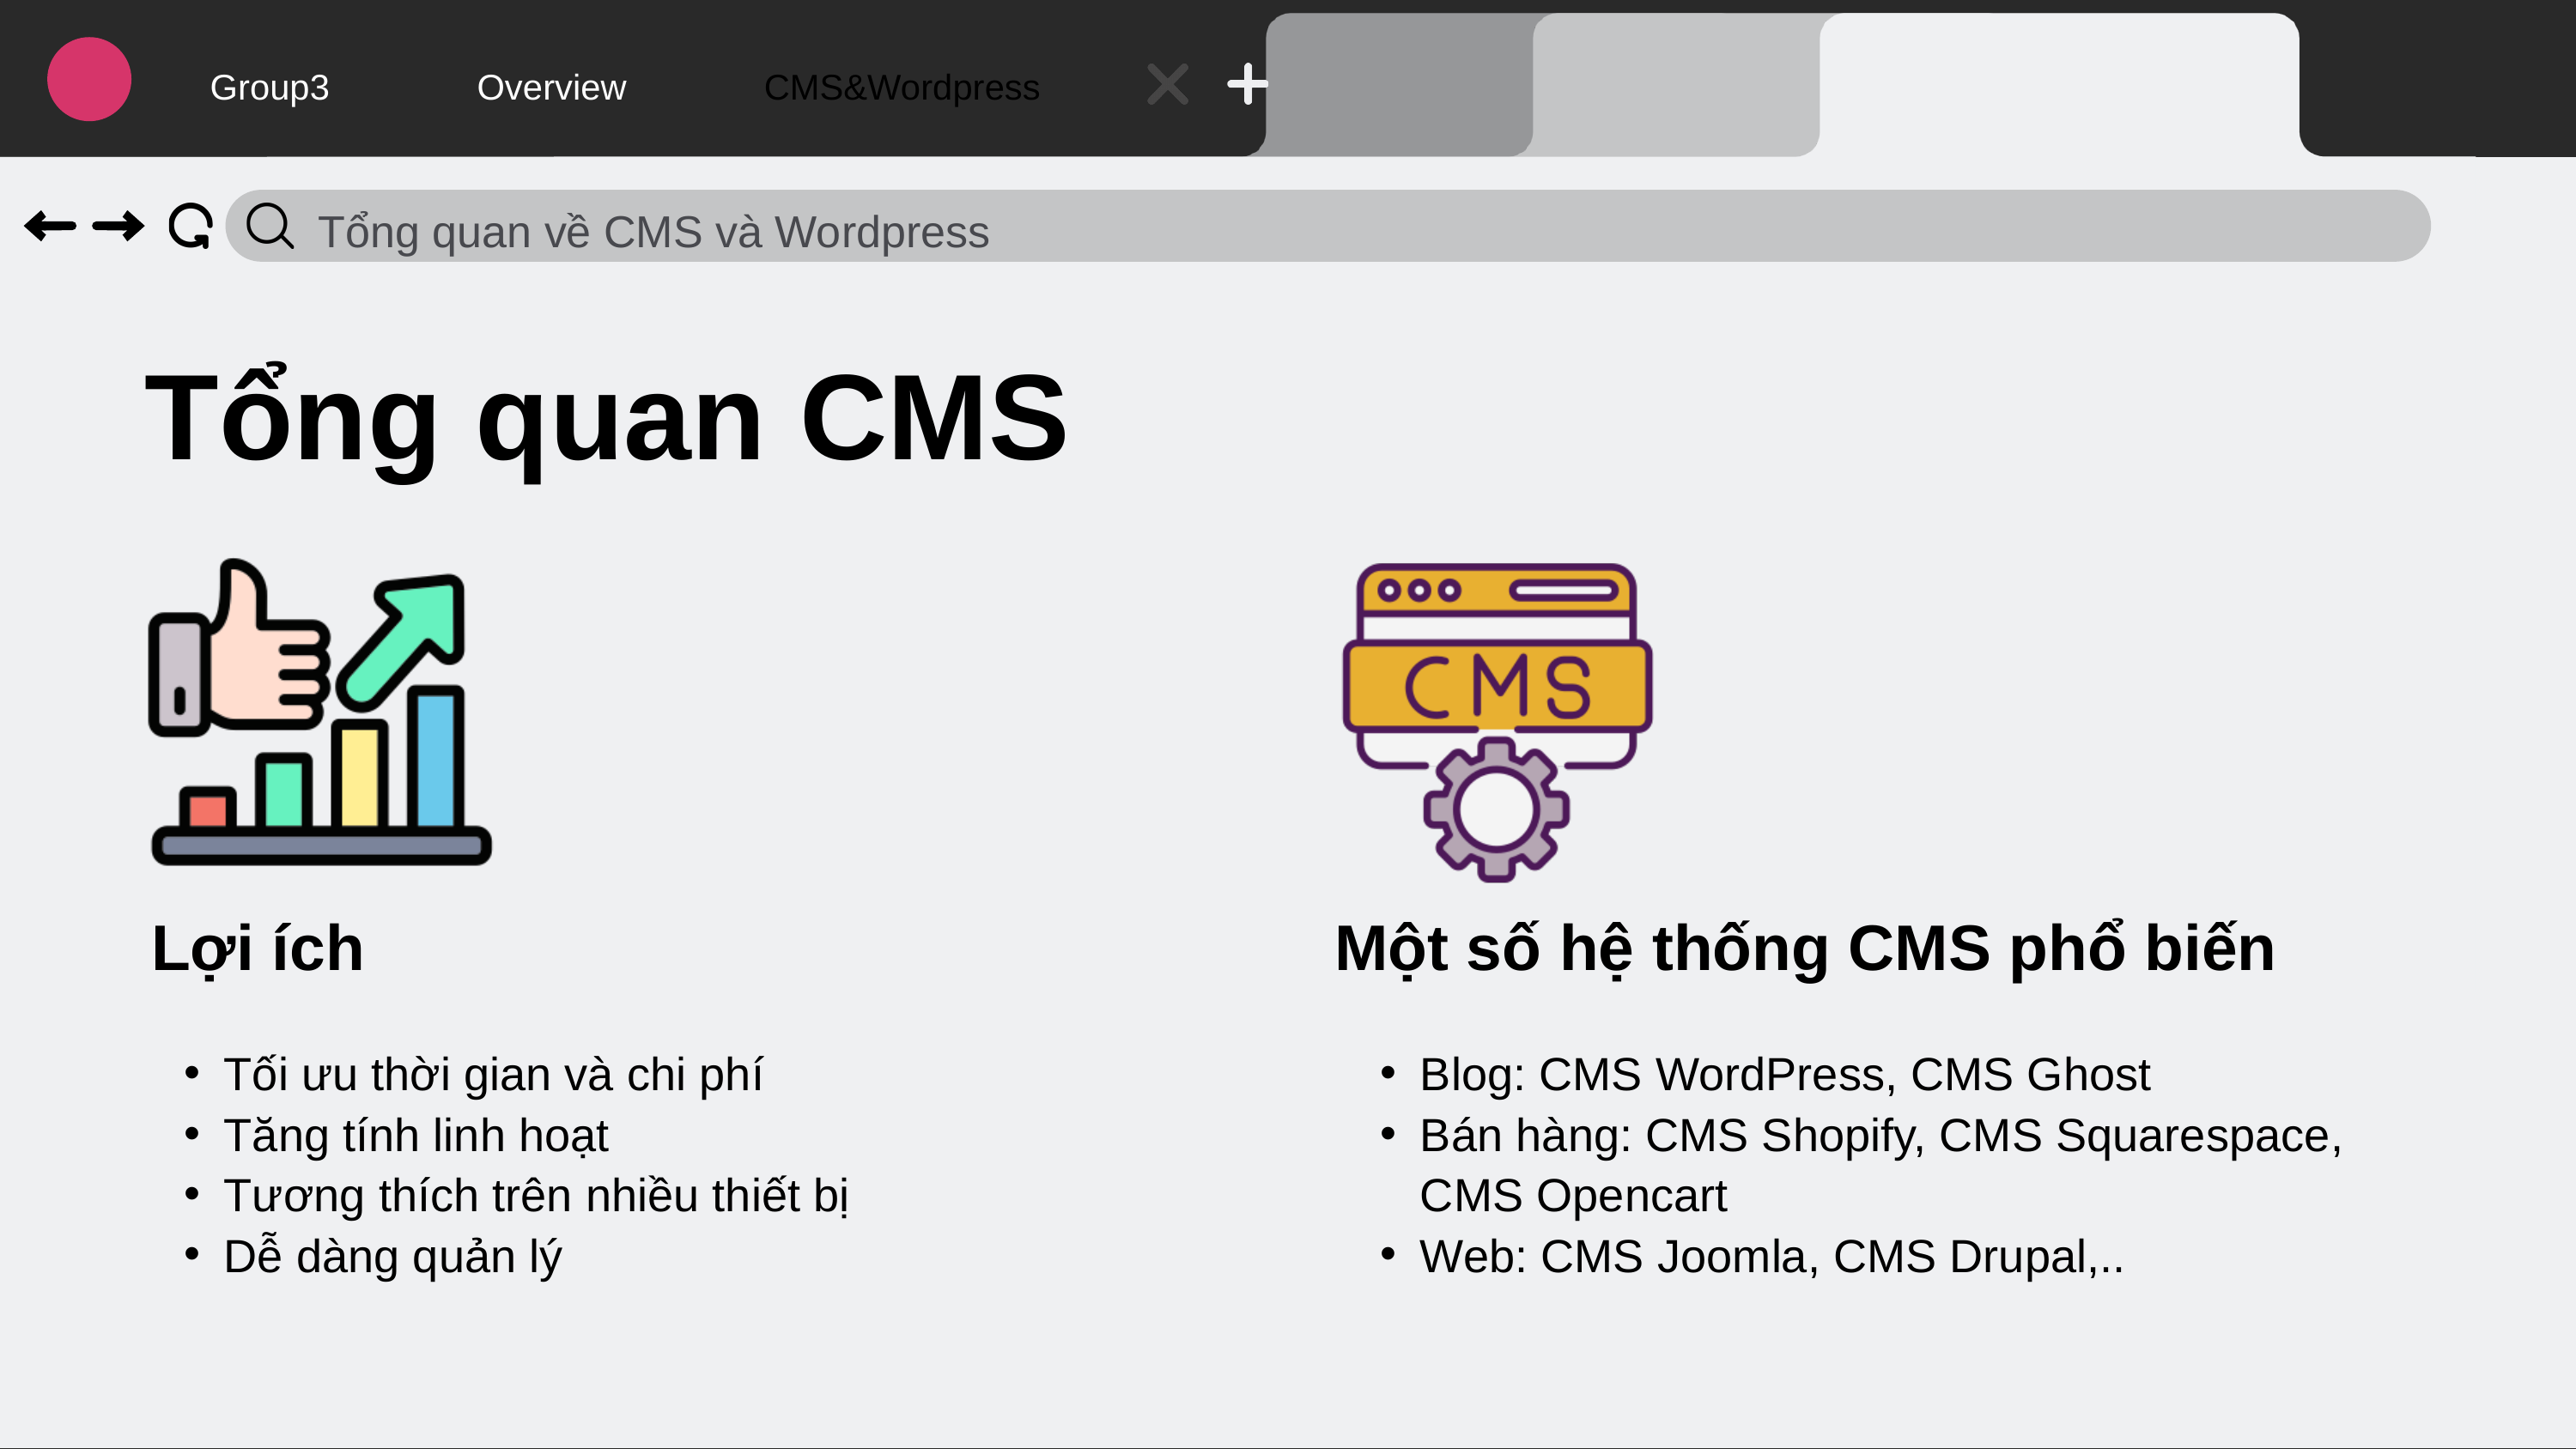

Group3
Overview
CMS&Wordpress

Tổng quan về CMS và Wordpress

Tổng quan CMS

Lợi ích
Một số hệ thống CMS phổ biến

Tối ưu thời gian và chi phí
Tăng tính linh hoạt
Tương thích trên nhiều thiết bị
Dễ dàng quản lý

Blog: CMS WordPress, CMS Ghost
Bán hàng: CMS Shopify, CMS Squarespace, CMS Opencart
Web: CMS Joomla, CMS Drupal,..